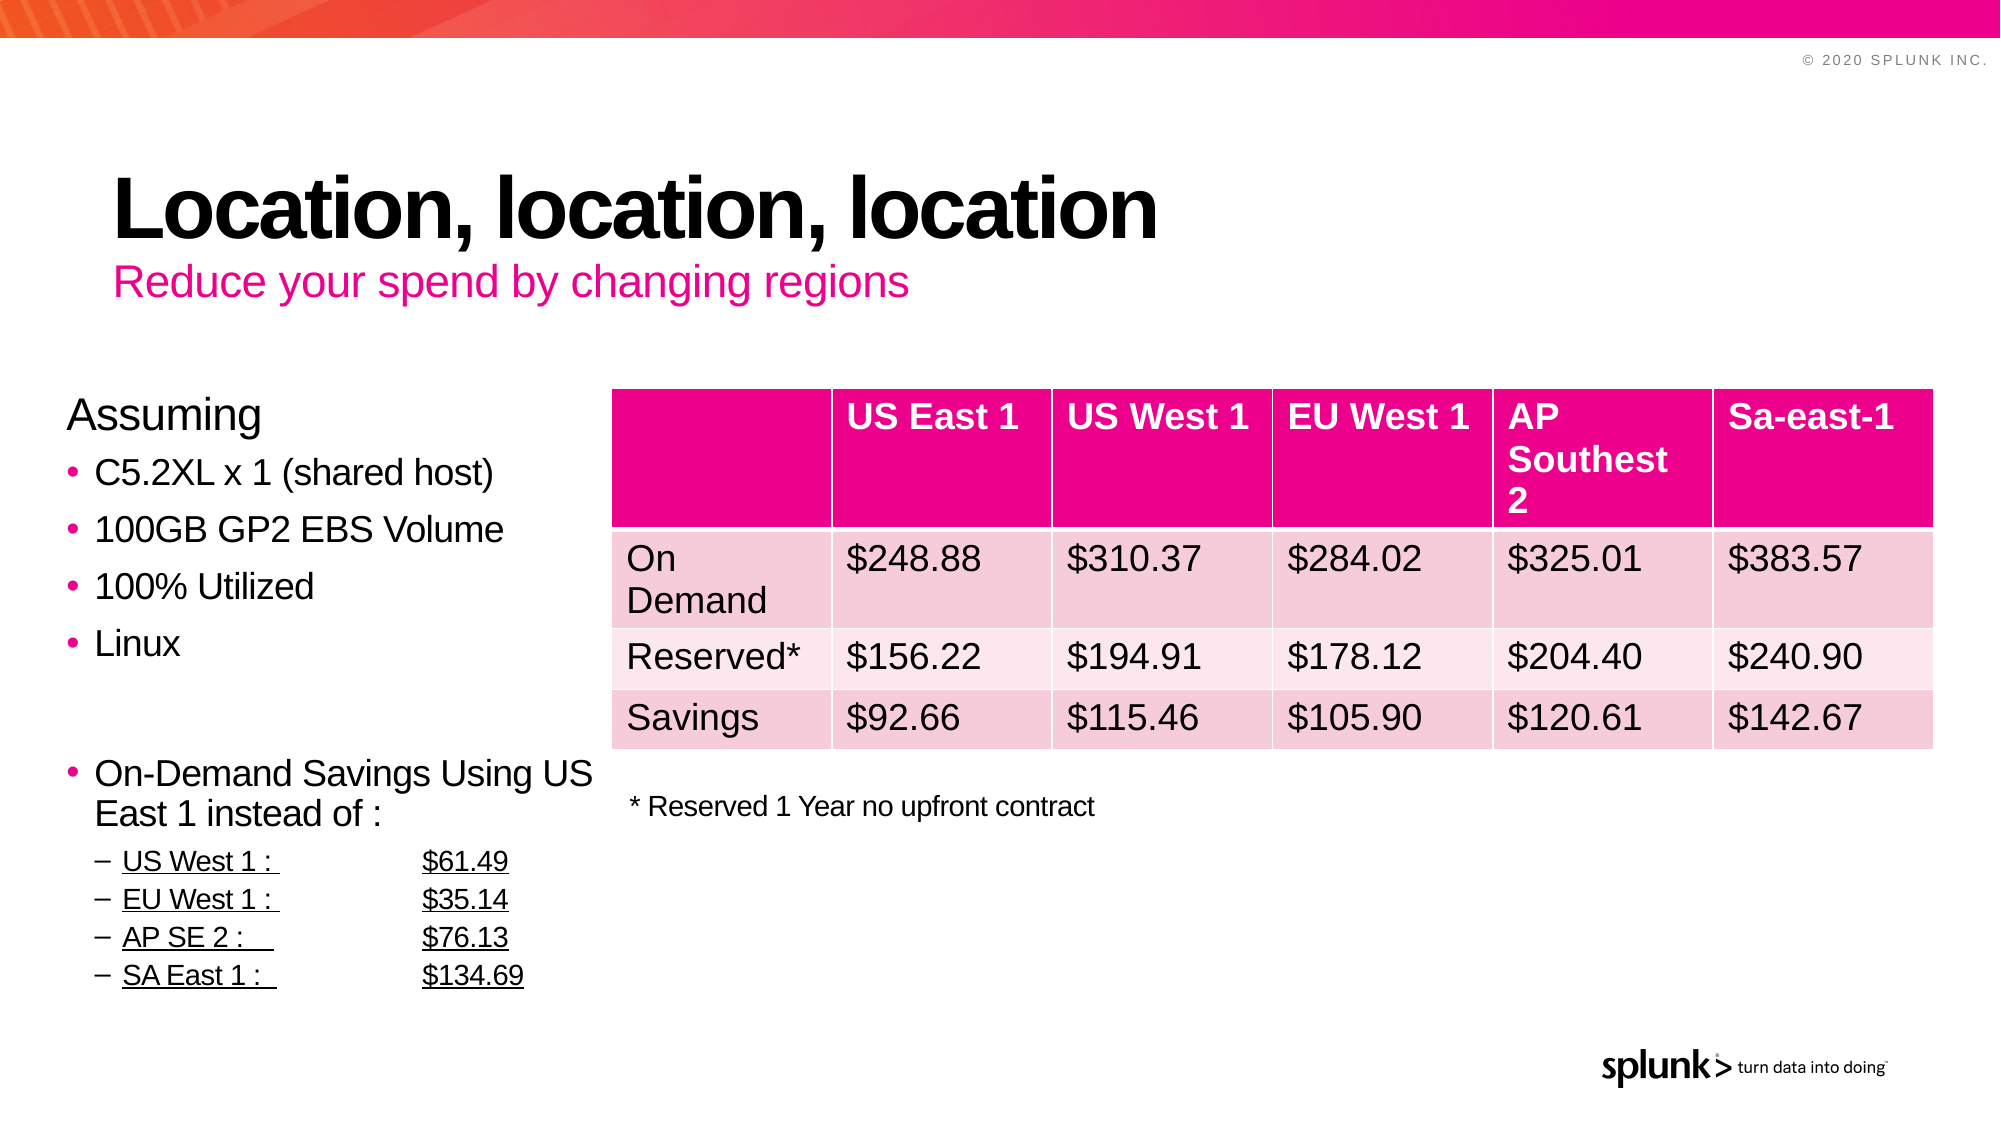

# Location, location, location
Reduce your spend by changing regions
Assuming
C5.2XL x 1 (shared host)
100GB GP2 EBS Volume
100% Utilized
Linux

On-Demand Savings Using US East 1 instead of :
US West 1 : 	$61.49
EU West 1 : 	$35.14
AP SE 2 :    	$76.13
SA East 1 :  	$134.69
|  | US East 1 | US West 1 | EU West 1 | AP Southest 2 | Sa-east-1 |
| --- | --- | --- | --- | --- | --- |
| On Demand | $248.88 | $310.37 | $284.02 | $325.01 | $383.57 |
| Reserved\* | $156.22 | $194.91 | $178.12 | $204.40 | $240.90 |
| Savings | $92.66 | $115.46 | $105.90 | $120.61 | $142.67 |
* Reserved 1 Year no upfront contract